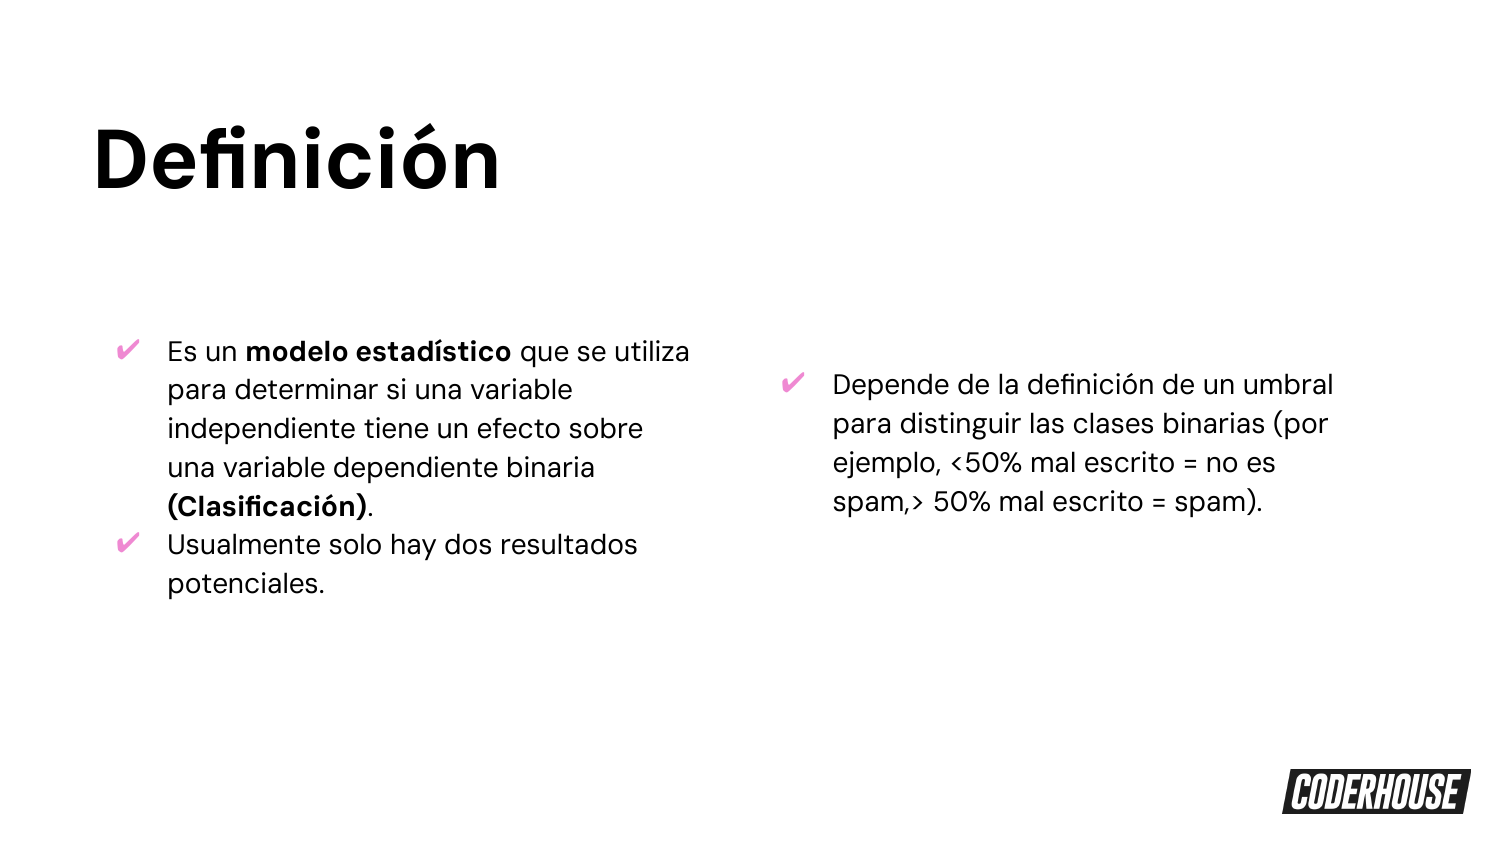

Definición
Es un modelo estadístico que se utiliza para determinar si una variable independiente tiene un efecto sobre una variable dependiente binaria (Clasificación).
Usualmente solo hay dos resultados potenciales.

Depende de la definición de un umbral para distinguir las clases binarias (por ejemplo, <50% mal escrito = no es spam,> 50% mal escrito = spam).